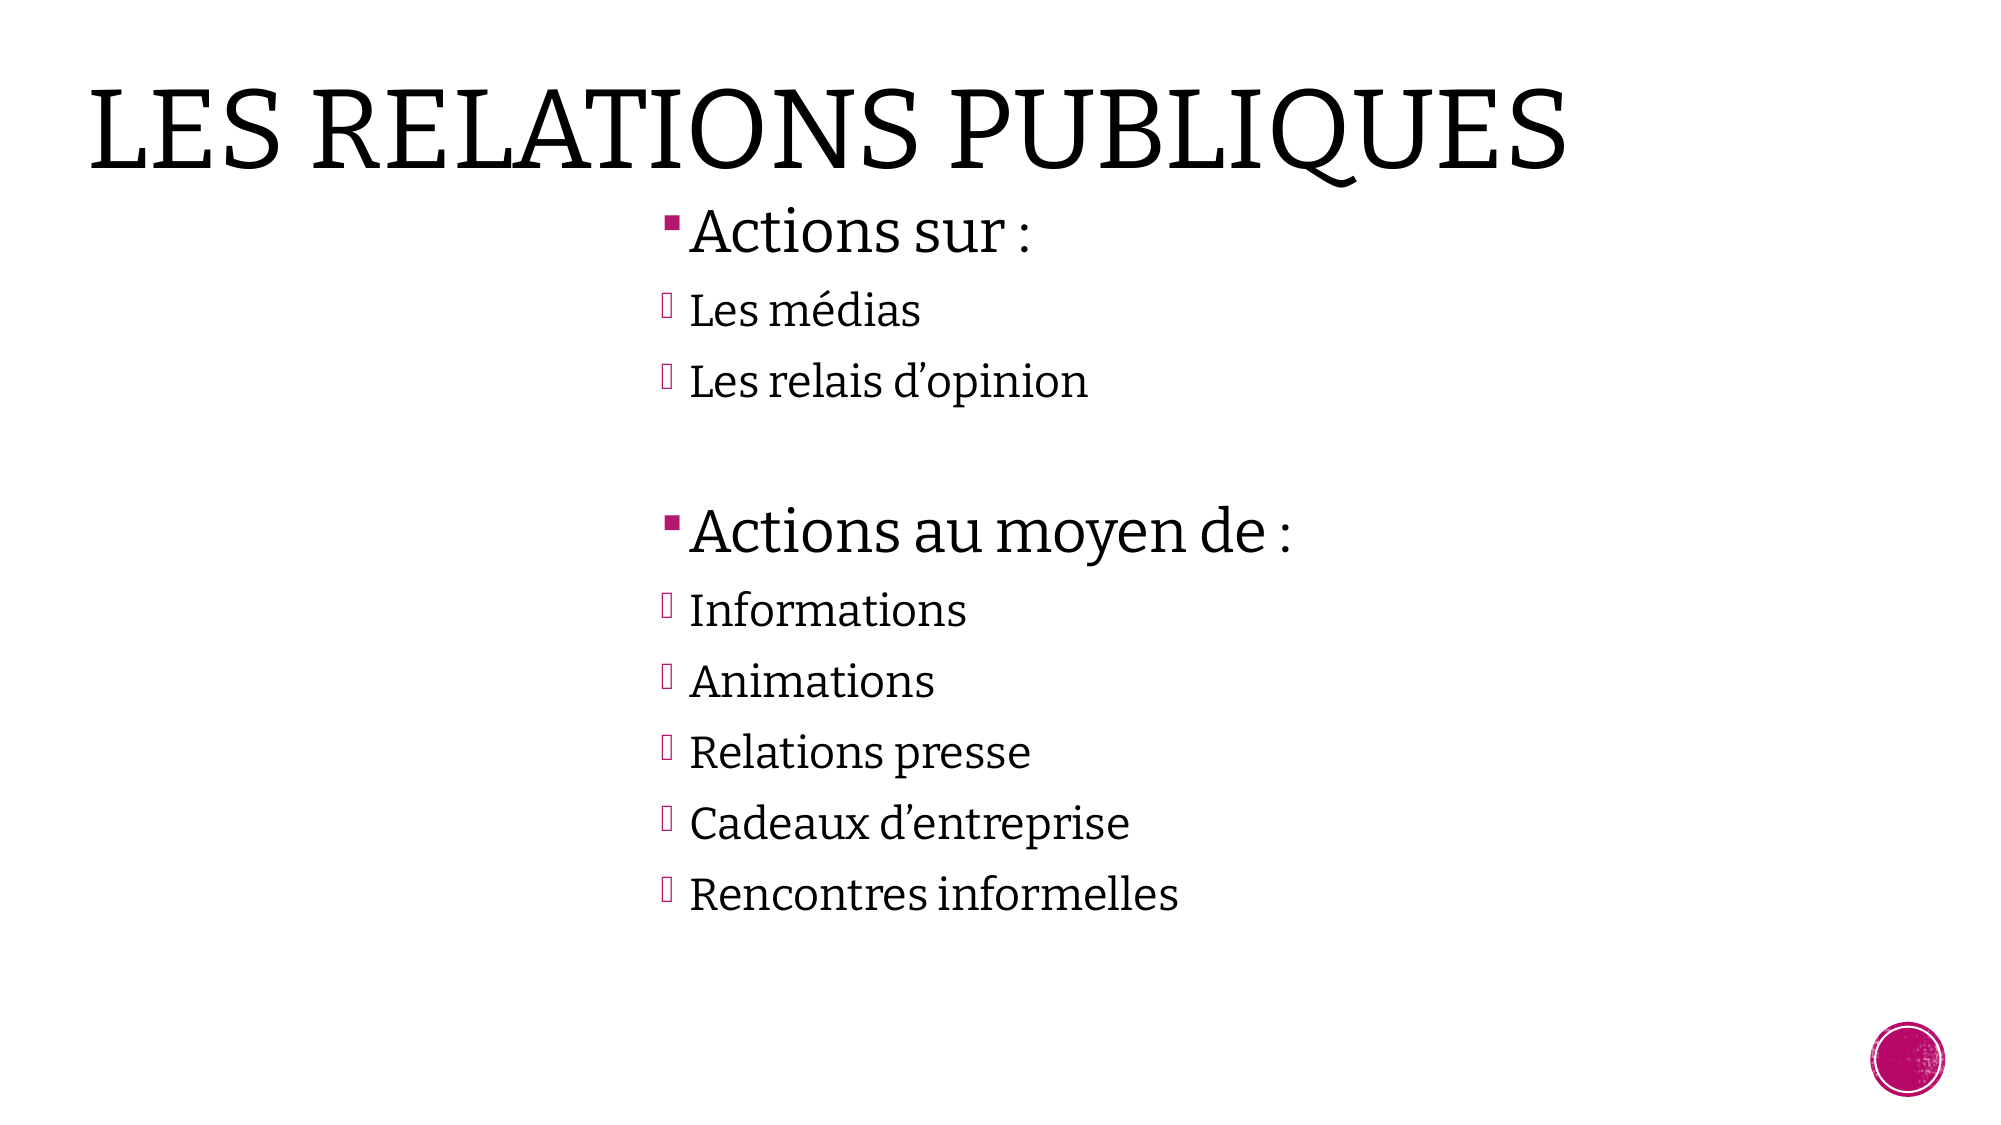

# Les relations publiques
Actions sur :
Les médias
Les relais d’opinion

Actions au moyen de :
Informations
Animations
Relations presse
Cadeaux d’entreprise
Rencontres informelles